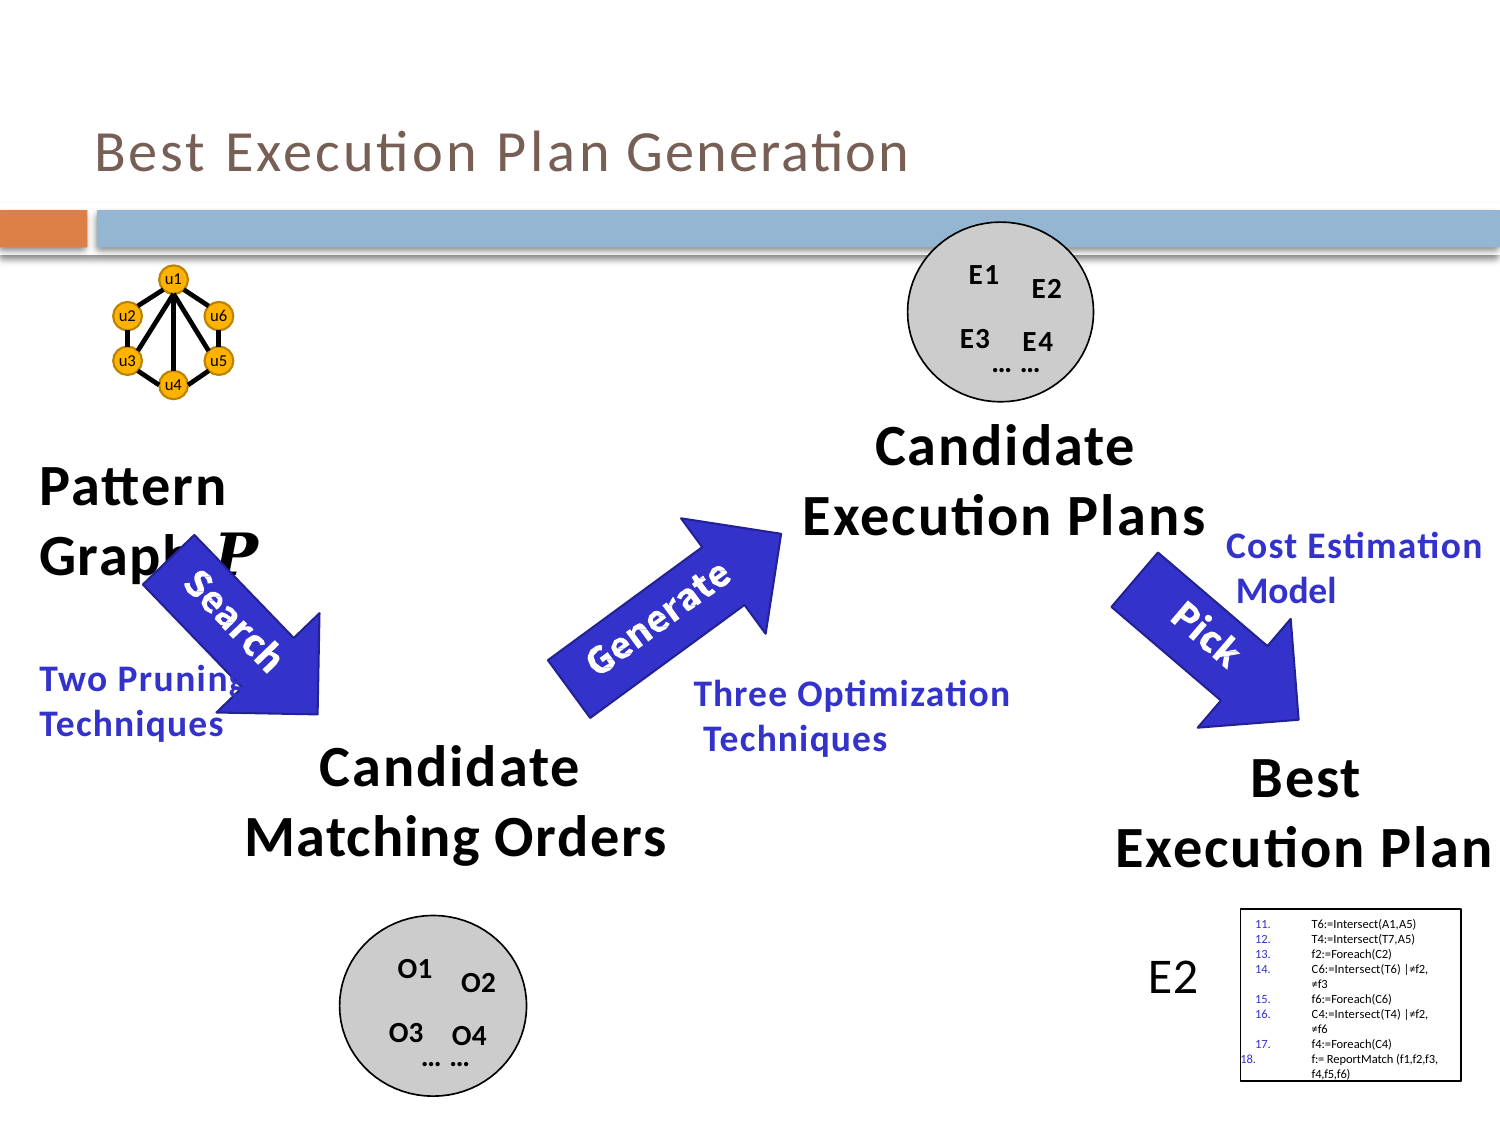

# Best Execution Plan Generation

E1

u1
E2

u2
u6
E3
E4

……

u3
u5

u4
Candidate  Execution Plans
Pattern Graph 𝑷

Cost Estimation  Model

Two Pruning
Techniques
Three Optimization  Techniques
Candidate  Matching Orders
Best  Execution Plan
T6:=Intersect(A1,A5)
T4:=Intersect(T7,A5)
f2:=Foreach(C2)
C6:=Intersect(T6) |≠f2,
≠f3
f6:=Foreach(C6)
C4:=Intersect(T4) |≠f2,
≠f6
f4:=Foreach(C4)
f:= ReportMatch (f1,f2,f3,  f4,f5,f6)

E2
O1
O2
O3
O4
……